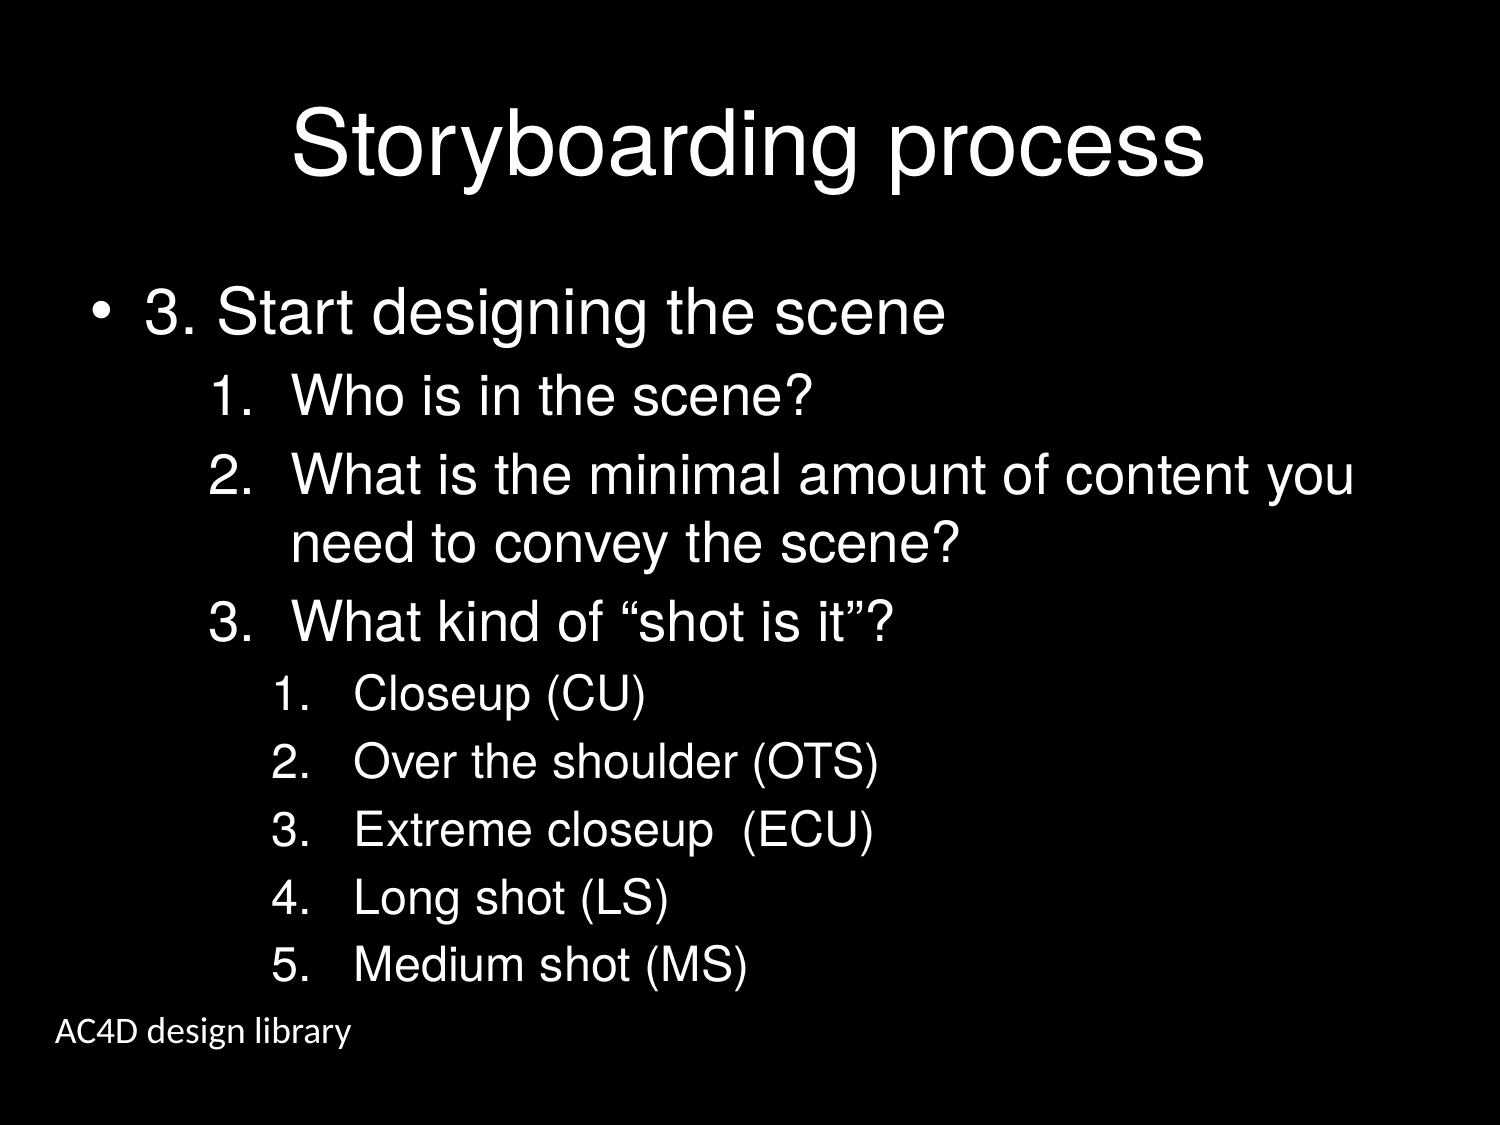

# Storyboarding process
3. Start designing the scene
Who is in the scene?
What is the minimal amount of content you need to convey the scene?
What kind of “shot is it”?
Closeup (CU)
Over the shoulder (OTS)
Extreme closeup  (ECU)
Long shot (LS)
Medium shot (MS)

AC4D design library